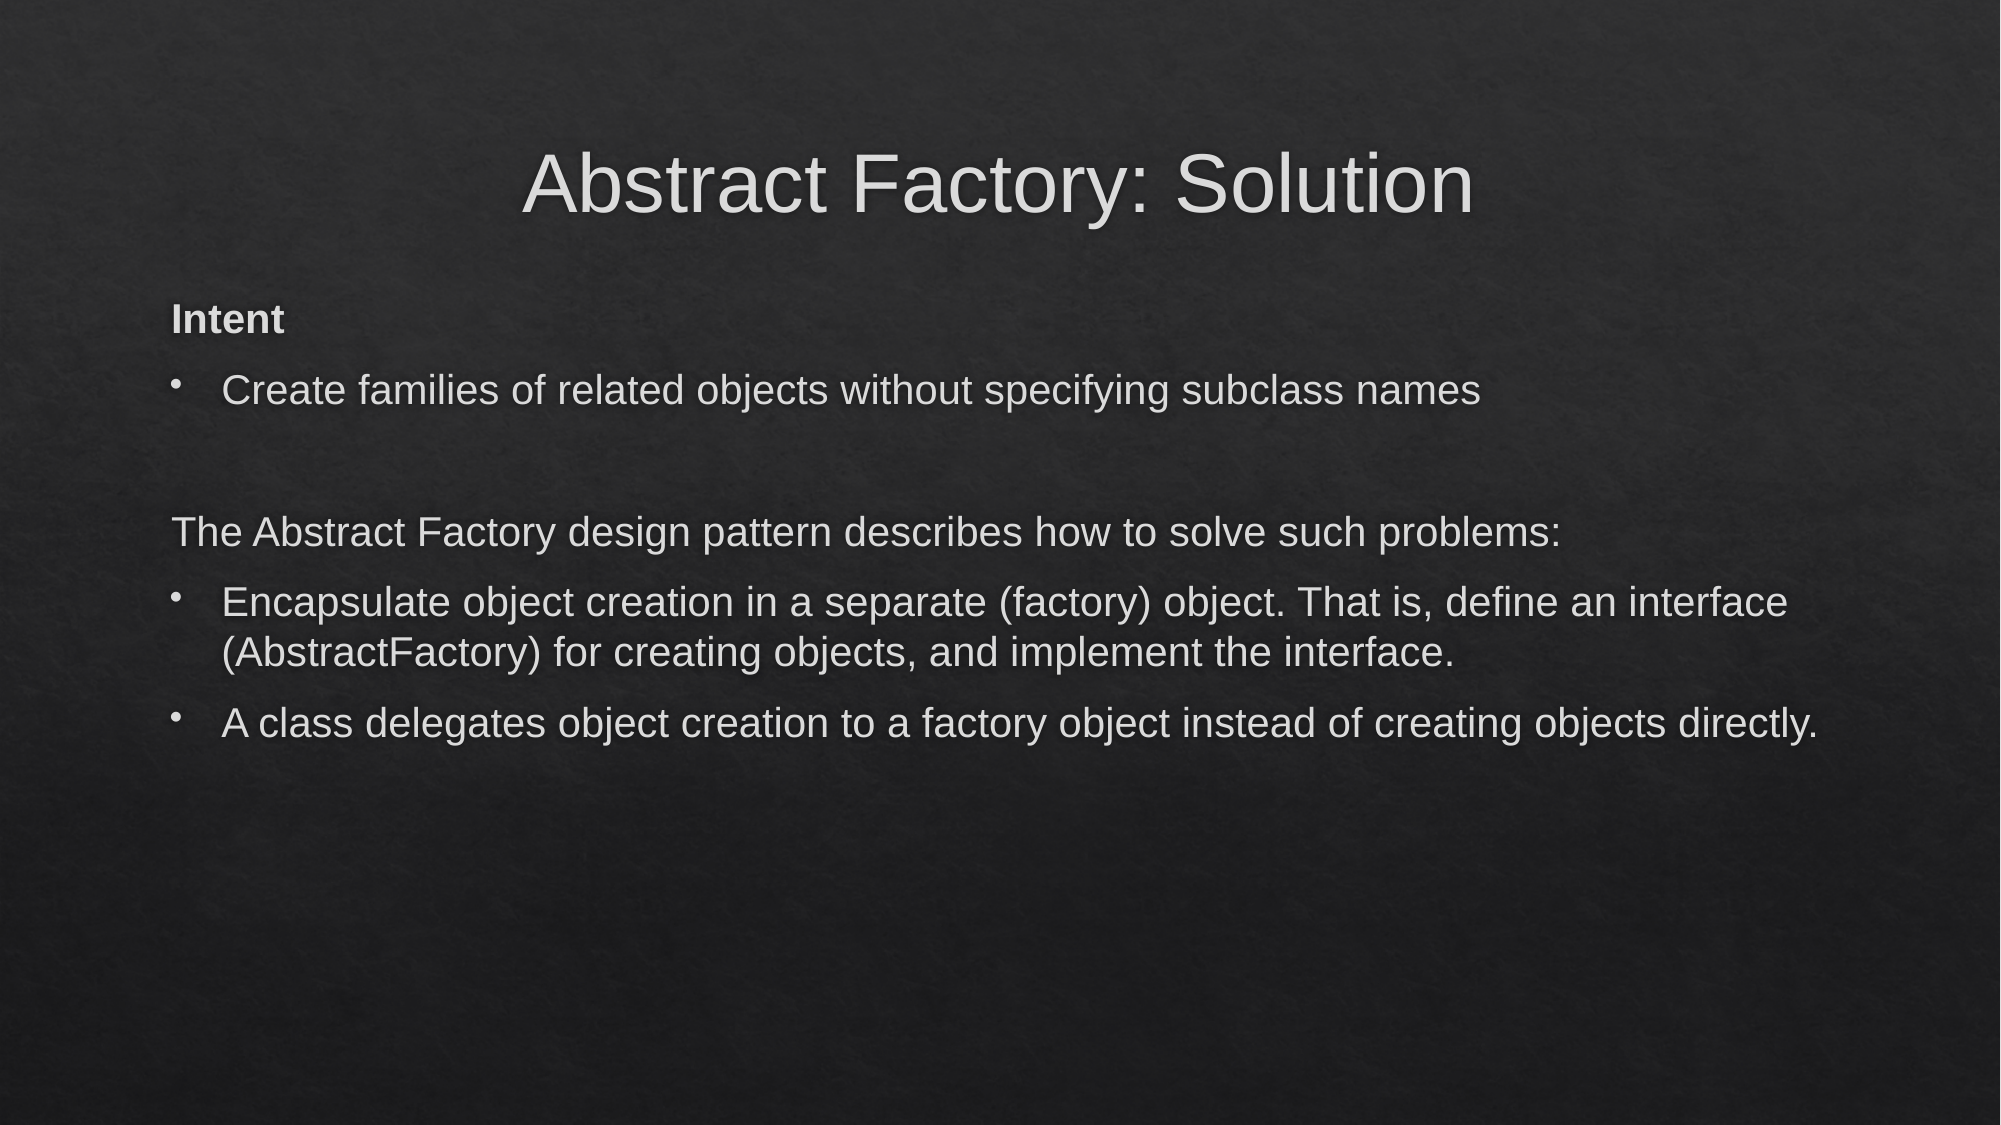

# Abstract Factory: Solution
Intent
Create families of related objects without specifying subclass names

The Abstract Factory design pattern describes how to solve such problems:
Encapsulate object creation in a separate (factory) object. That is, define an interface (AbstractFactory) for creating objects, and implement the interface.
A class delegates object creation to a factory object instead of creating objects directly.